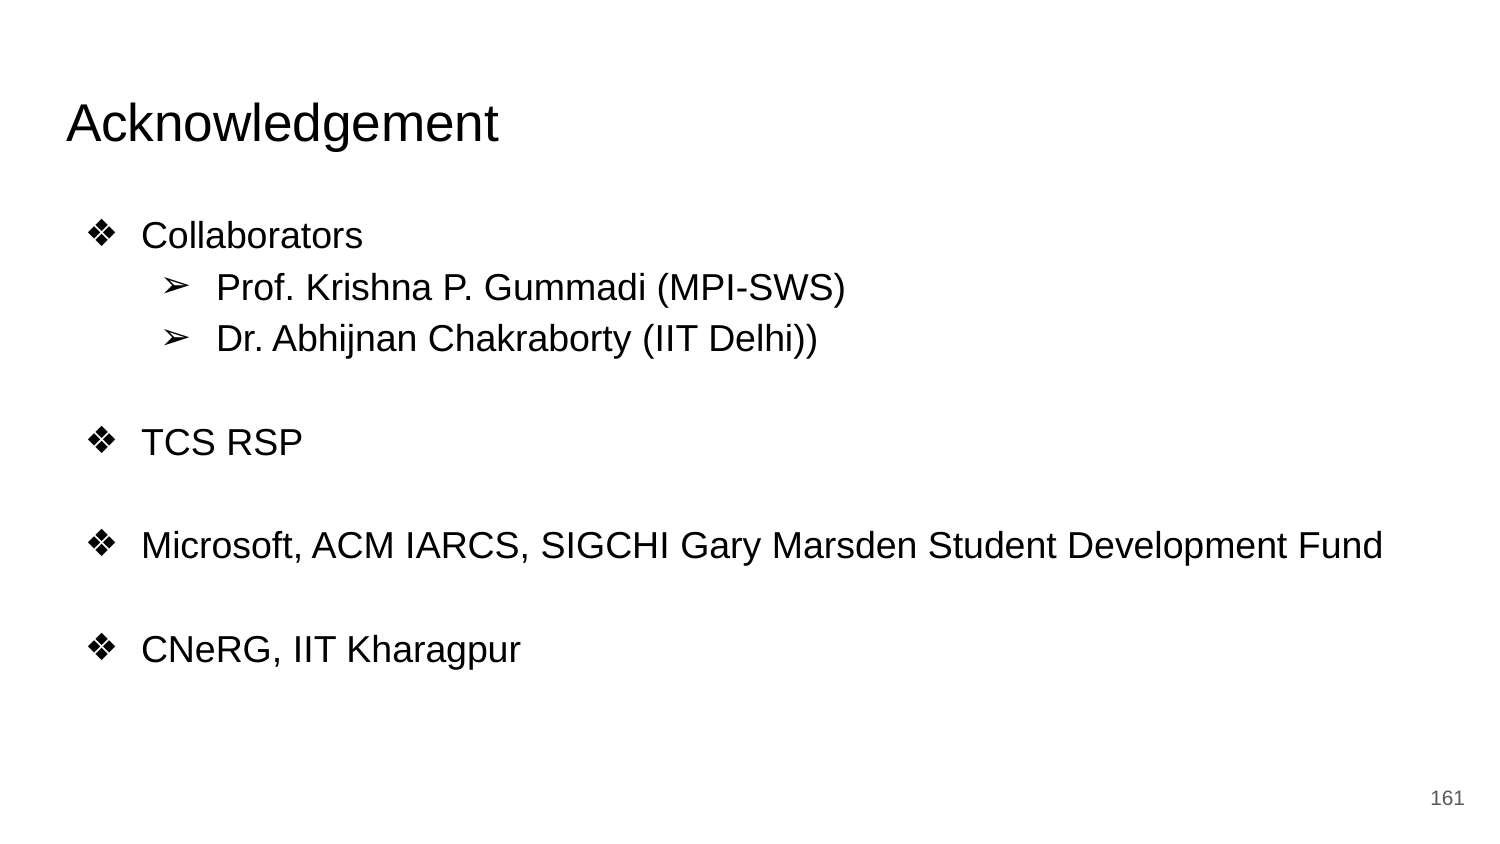

# Acknowledgement
Collaborators
Prof. Krishna P. Gummadi (MPI-SWS)
Dr. Abhijnan Chakraborty (IIT Delhi))

TCS RSP

Microsoft, ACM IARCS, SIGCHI Gary Marsden Student Development Fund

CNeRG, IIT Kharagpur
161